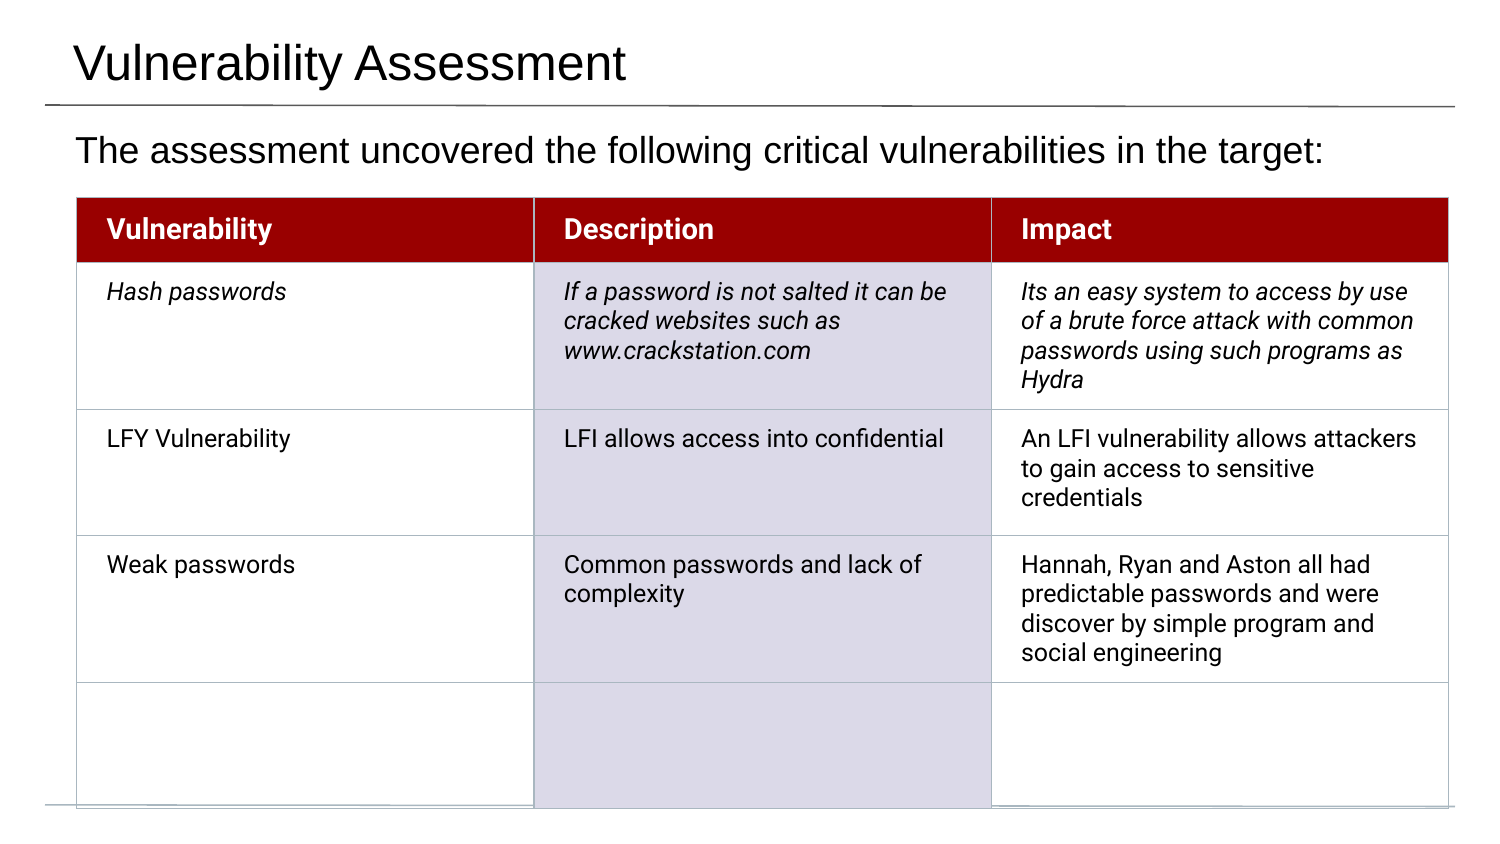

# Vulnerability Assessment
The assessment uncovered the following critical vulnerabilities in the target:
| Vulnerability | Description | Impact |
| --- | --- | --- |
| Hash passwords | If a password is not salted it can be cracked websites such as www.crackstation.com | Its an easy system to access by use of a brute force attack with common passwords using such programs as Hydra |
| LFY Vulnerability | LFI allows access into confidential | An LFI vulnerability allows attackers to gain access to sensitive credentials |
| Weak passwords | Common passwords and lack of complexity | Hannah, Ryan and Aston all had predictable passwords and were discover by simple program and social engineering |
|  |  |  |